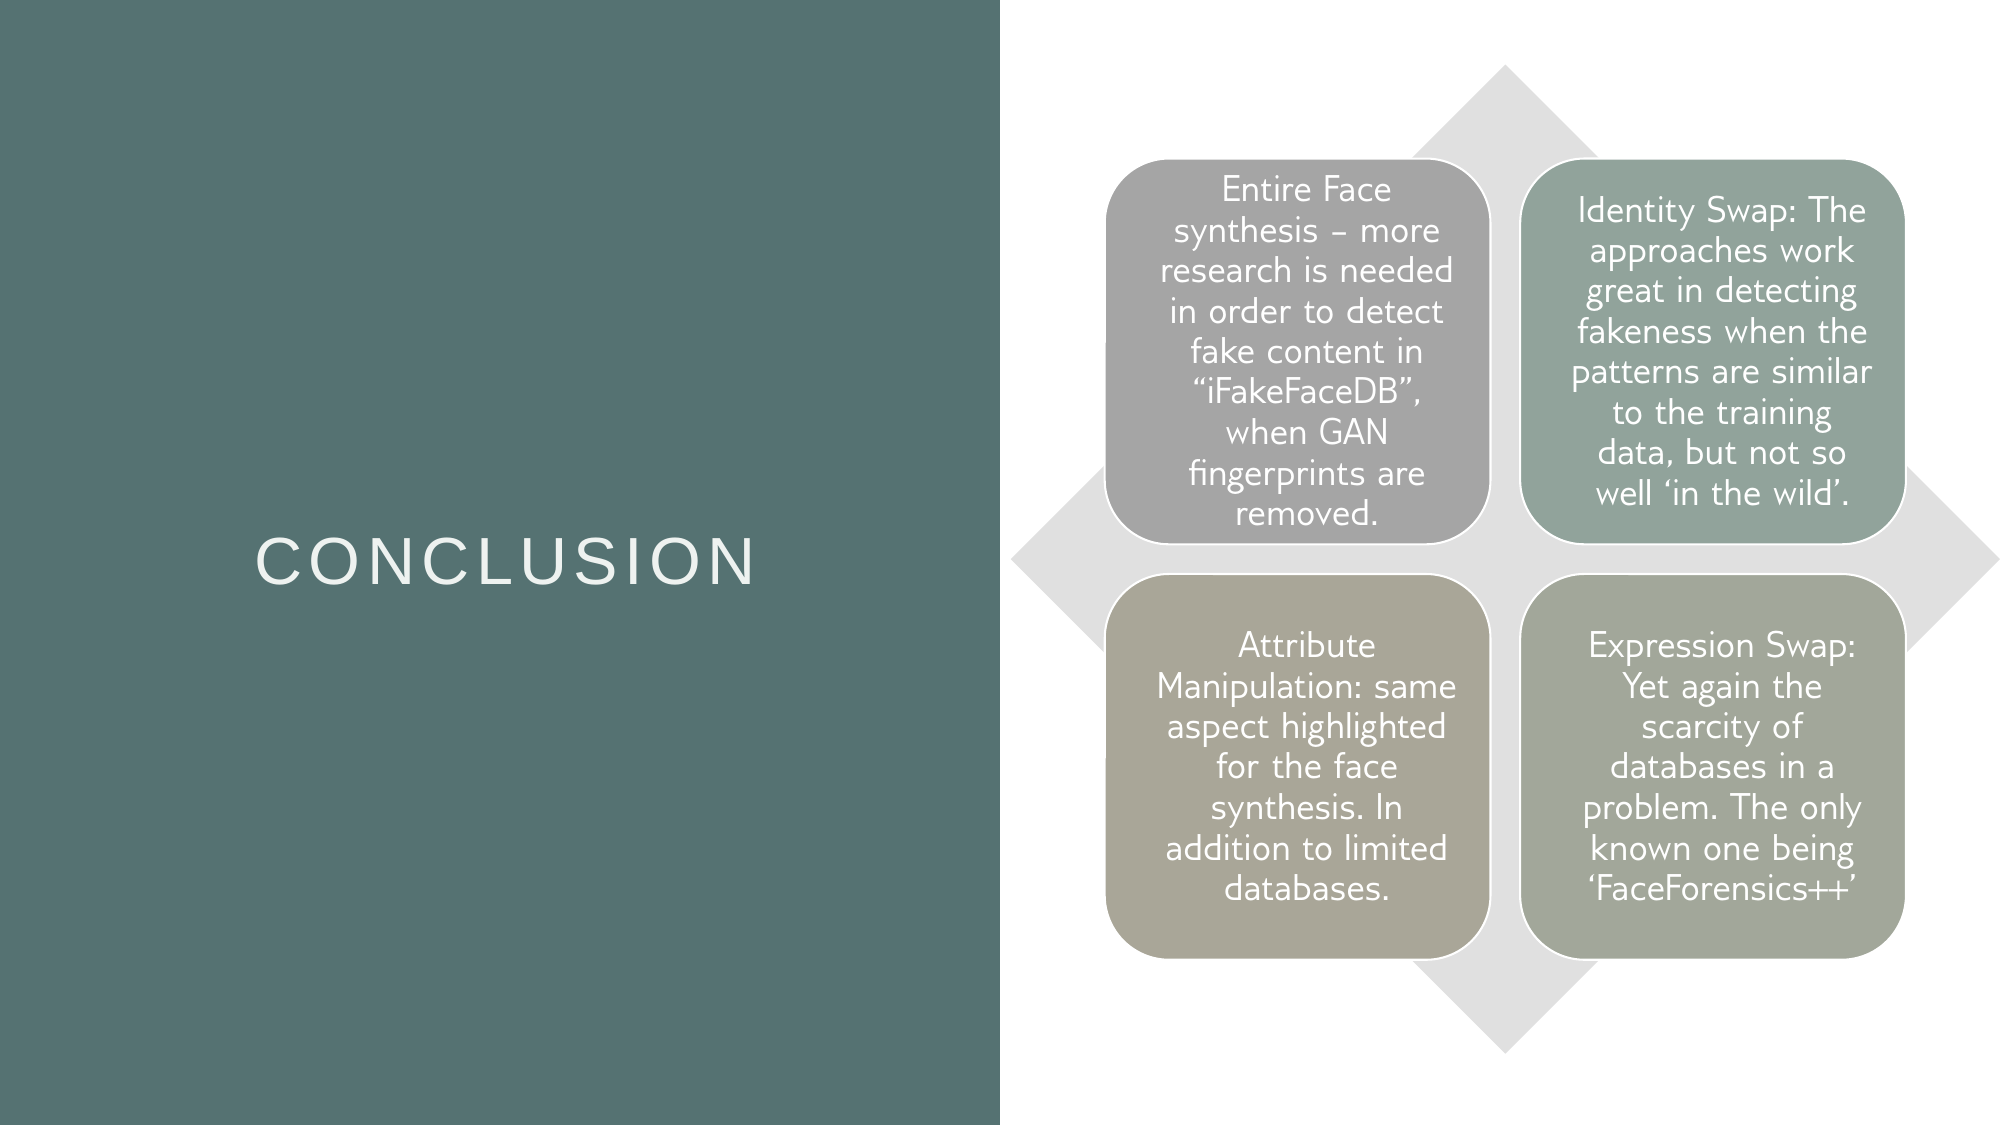

Entire Face synthesis – more research is needed in order to detect fake content in “iFakeFaceDB”, when GAN fingerprints are removed.
Identity Swap: The approaches work great in detecting fakeness when the patterns are similar to the training data, but not so well ‘in the wild’.
Attribute Manipulation: same aspect highlighted for the face synthesis. In addition to limited databases.
Expression Swap: Yet again the scarcity of databases in a problem. The only known one being ‘FaceForensics++’
# CONCLUSIOn